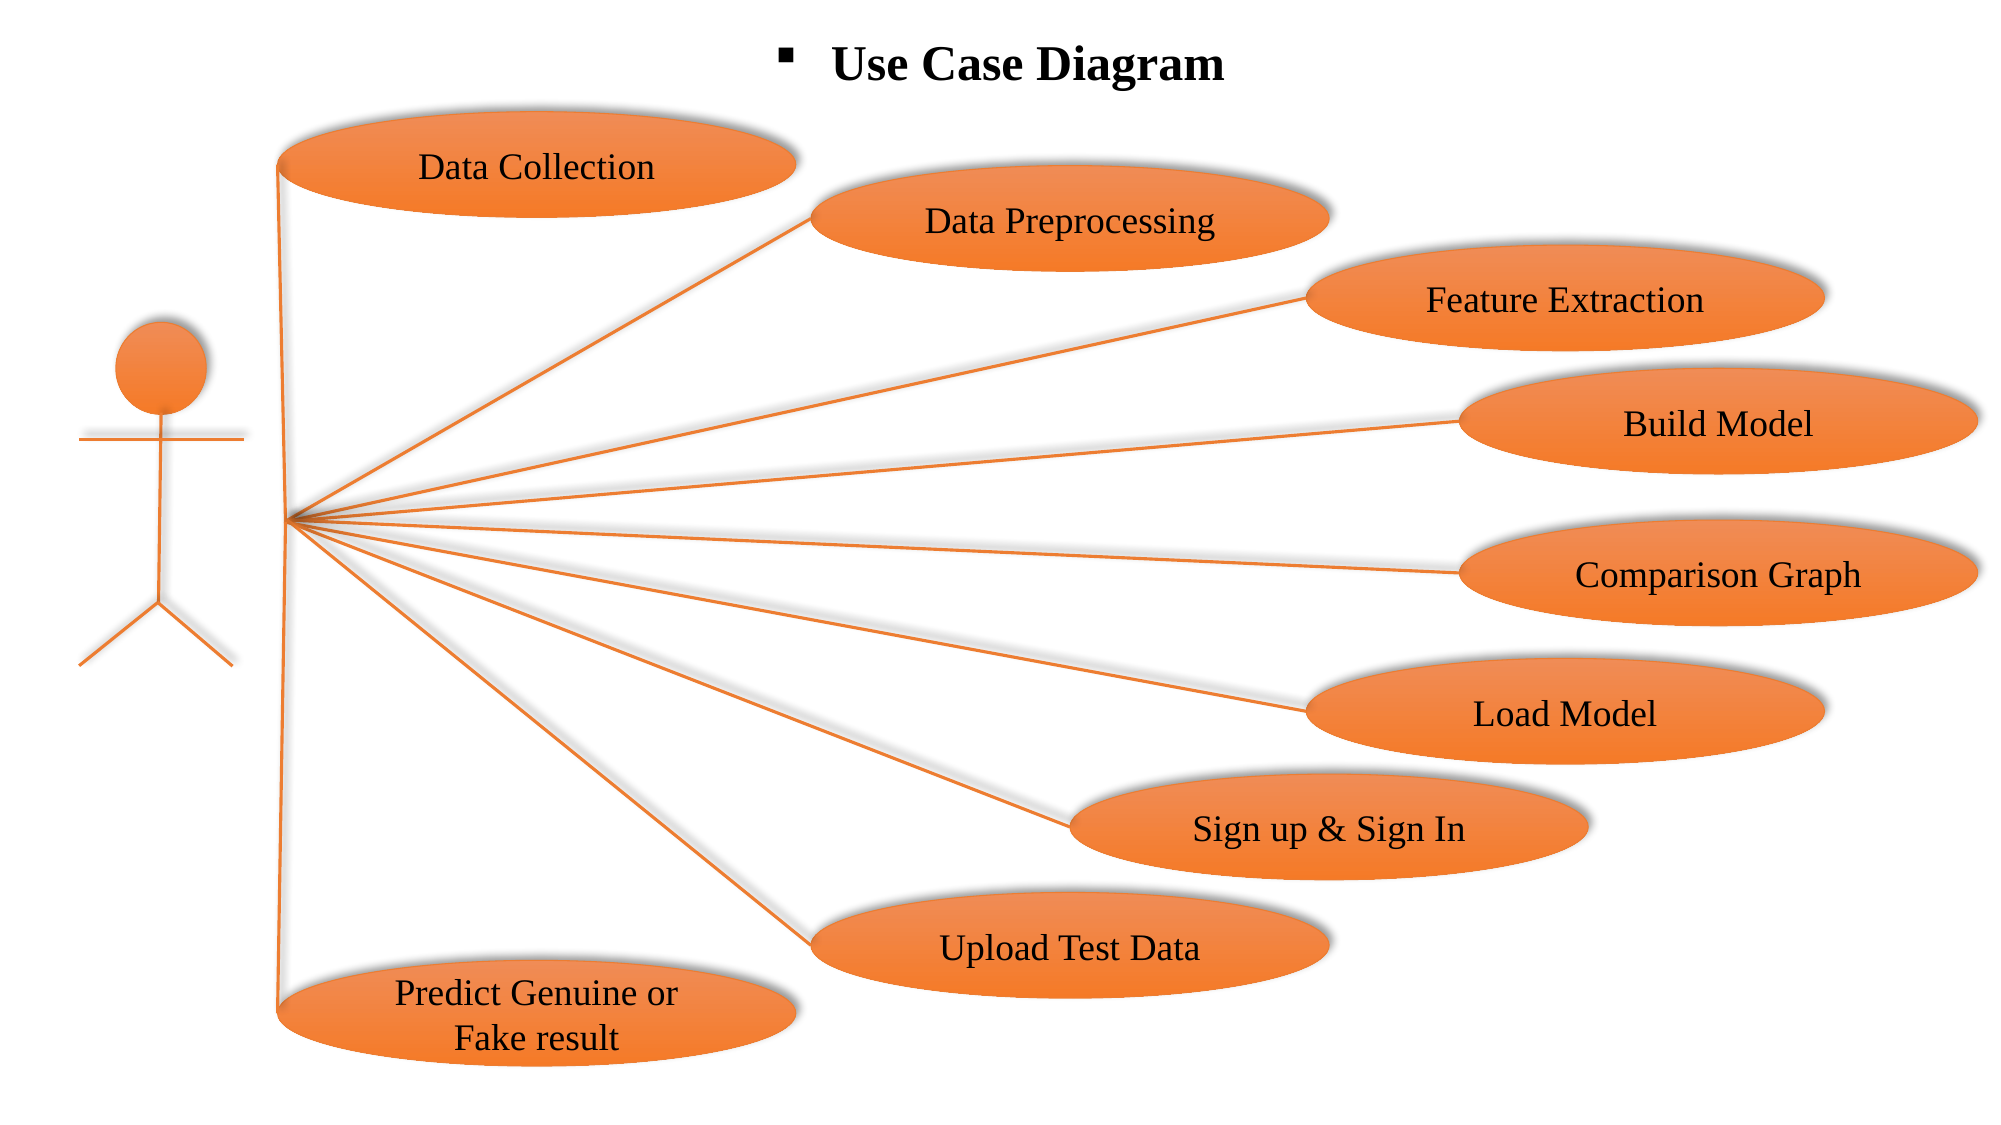

# Use Case Diagram
Data Collection

Data Preprocessing
Feature Extraction

Build Model
Comparison Graph
Load Model
Sign up & Sign In
Upload Test Data
Predict Genuine or Fake result